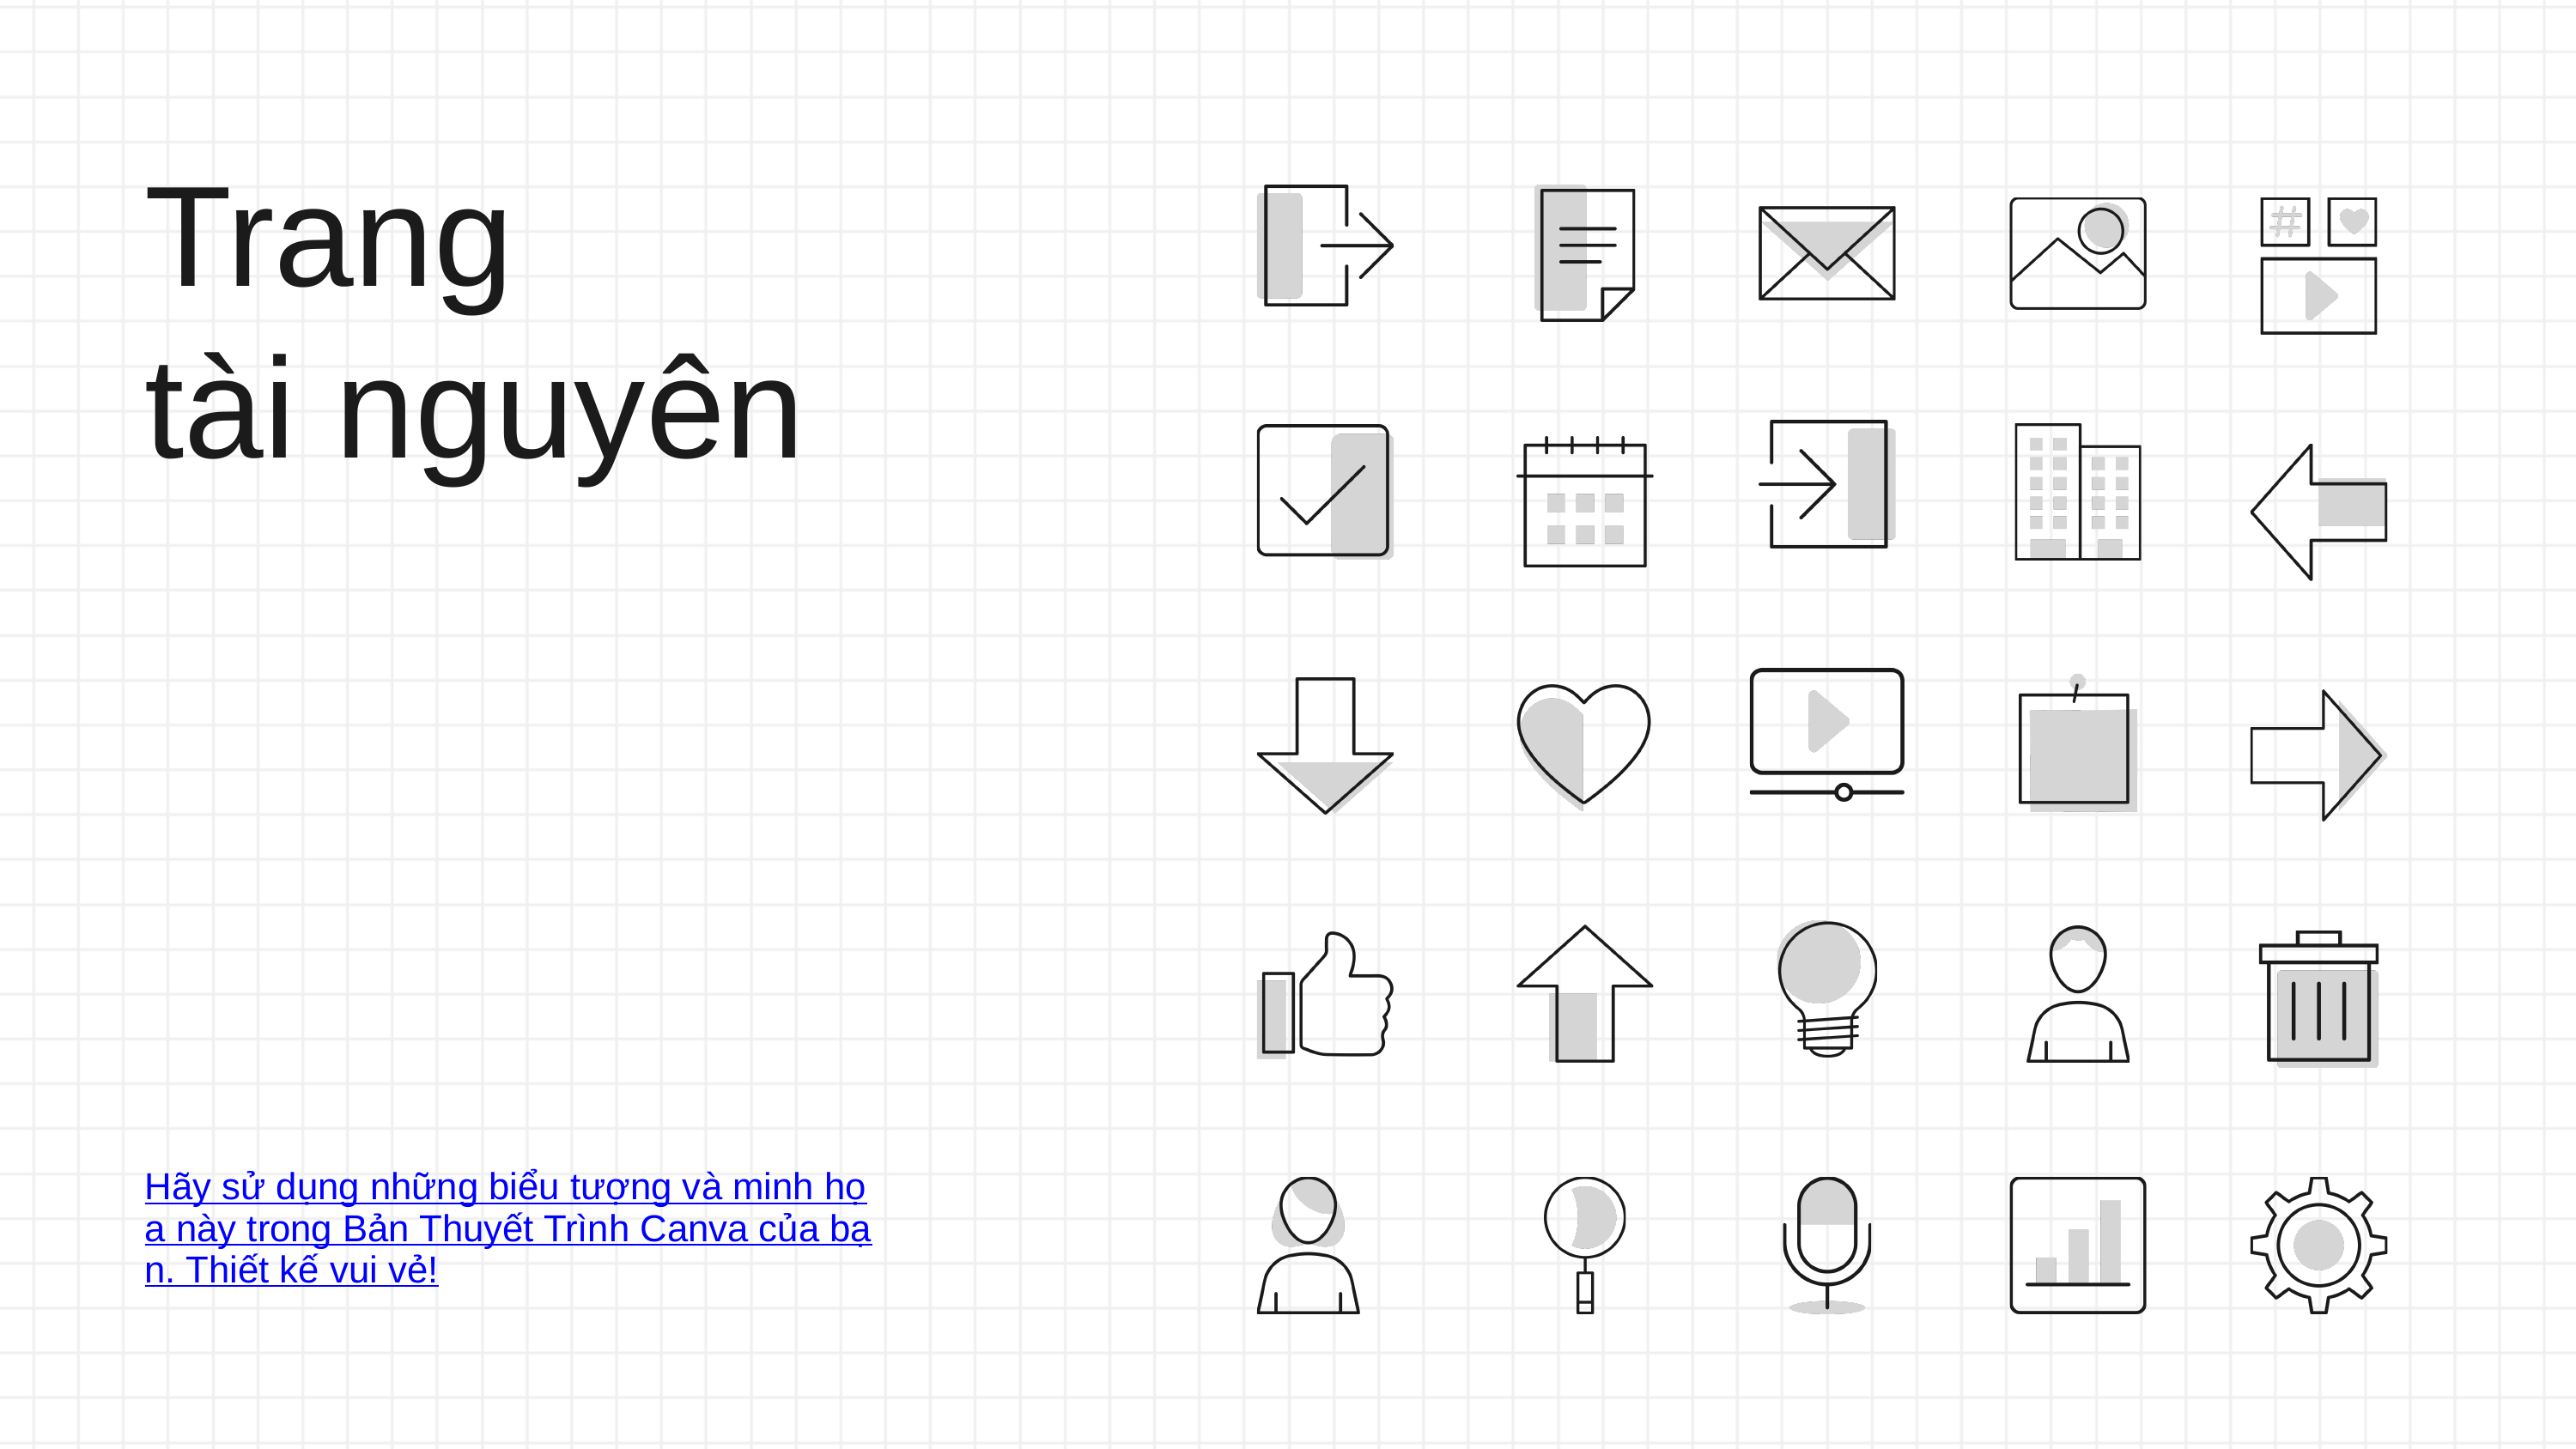

Trang
tài nguyên

Hãy sử dụng những biểu tượng và minh họa này trong Bản Thuyết Trình Canva của bạn. Thiết kế vui vẻ!